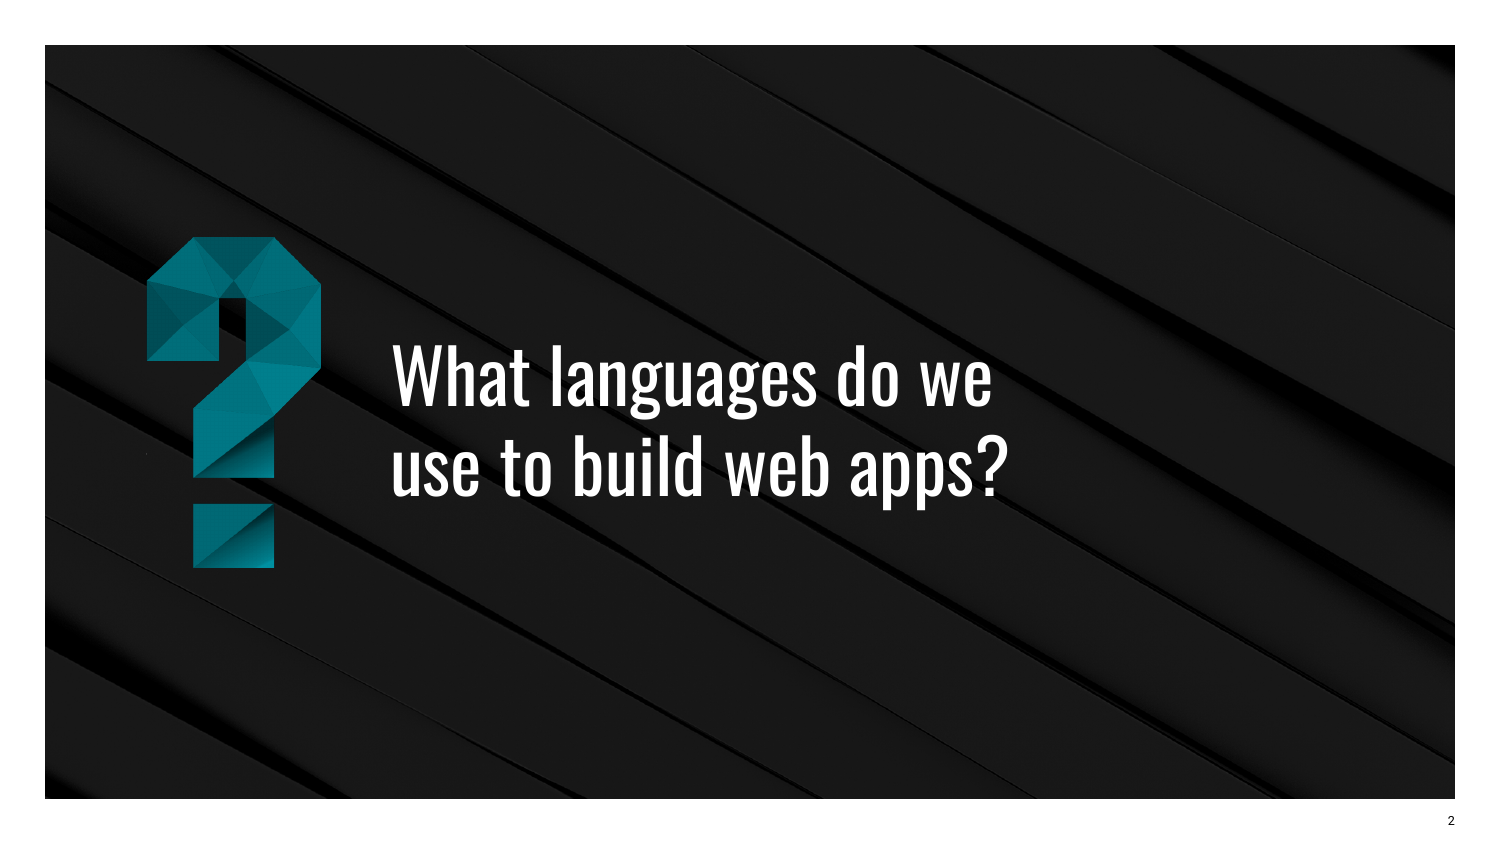

# What languages do we use to build web apps?